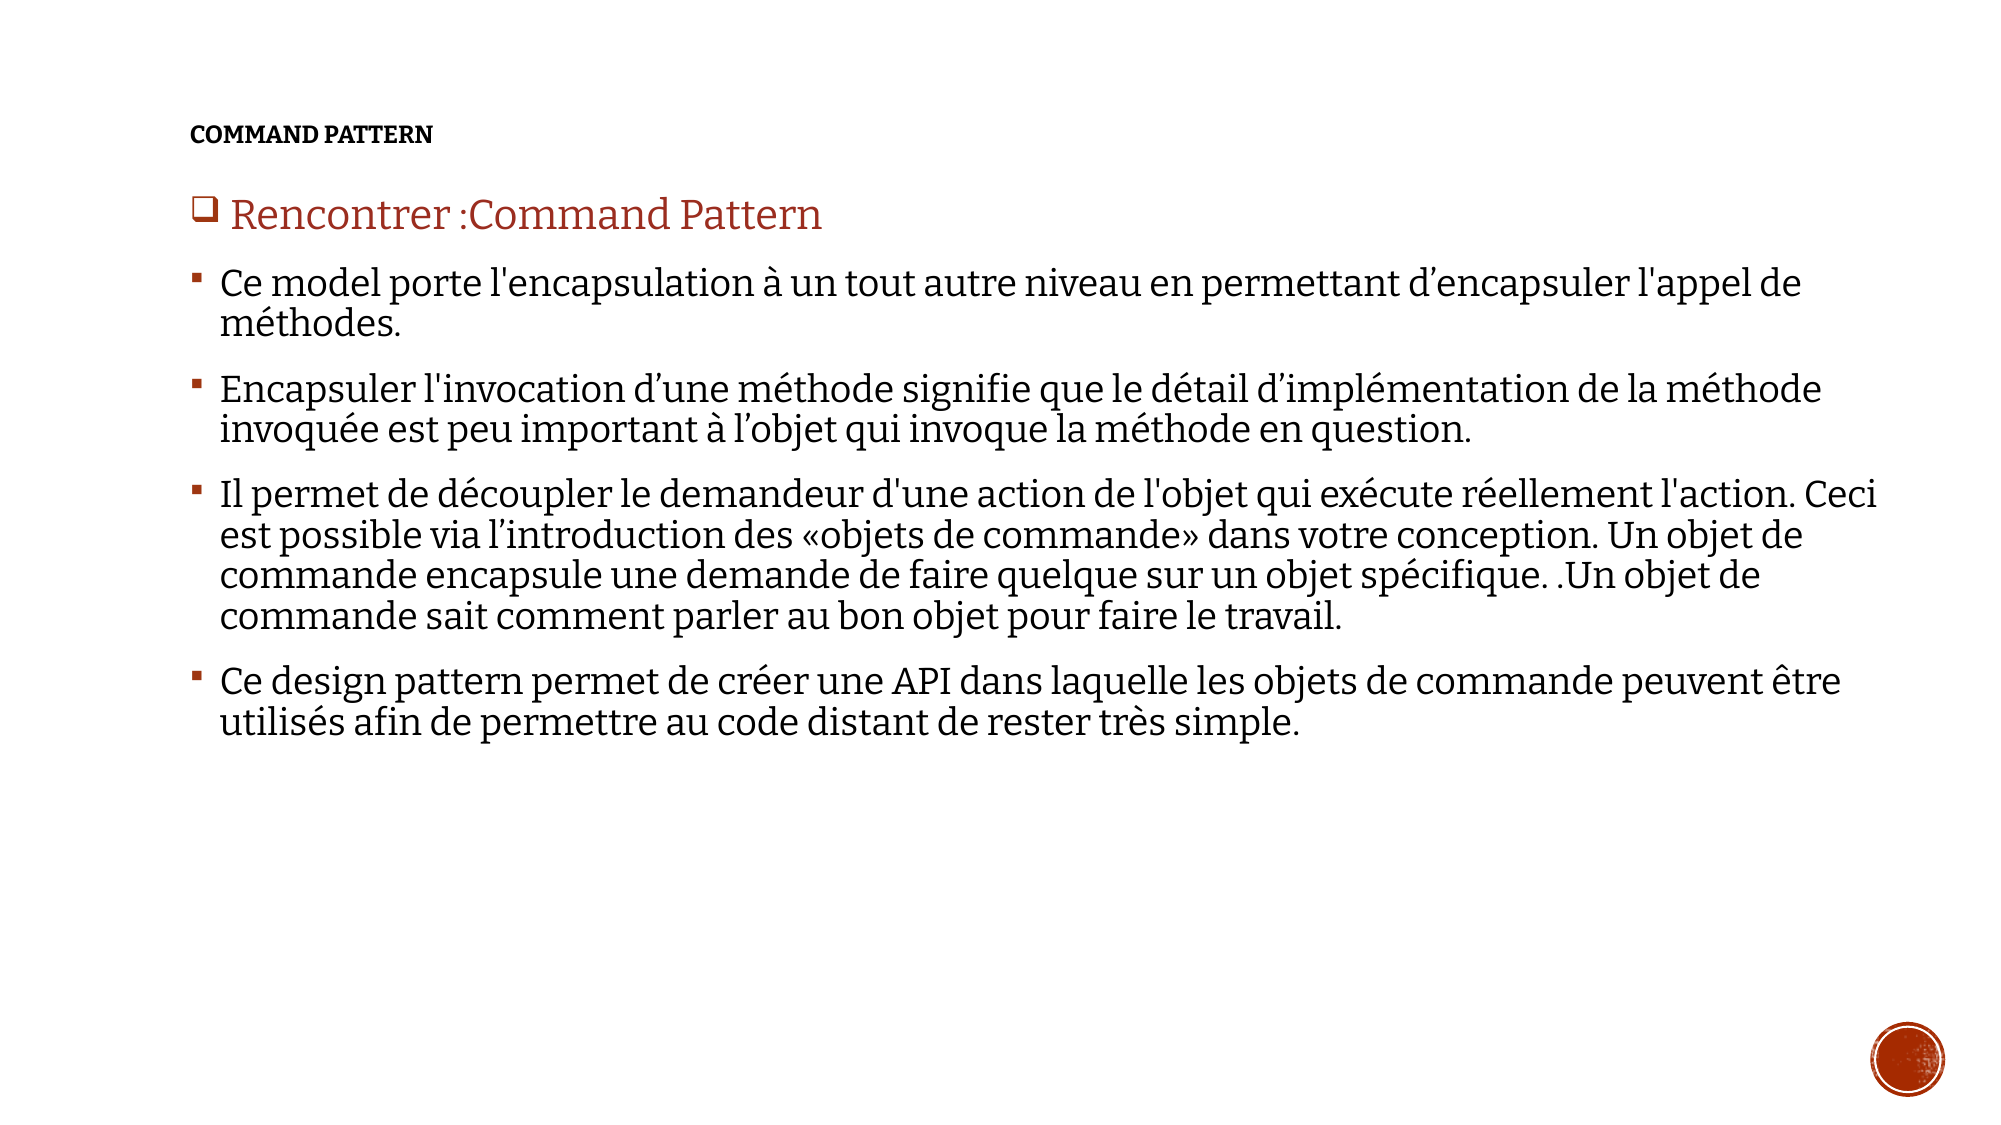

# Command Pattern
 Rencontrer :Command Pattern
Ce model porte l'encapsulation à un tout autre niveau en permettant d’encapsuler l'appel de méthodes.
Encapsuler l'invocation d’une méthode signifie que le détail d’implémentation de la méthode invoquée est peu important à l’objet qui invoque la méthode en question.
Il permet de découpler le demandeur d'une action de l'objet qui exécute réellement l'action. Ceci est possible via l’introduction des «objets de commande» dans votre conception. Un objet de commande encapsule une demande de faire quelque sur un objet spécifique. .Un objet de commande sait comment parler au bon objet pour faire le travail.
Ce design pattern permet de créer une API dans laquelle les objets de commande peuvent être utilisés afin de permettre au code distant de rester très simple.